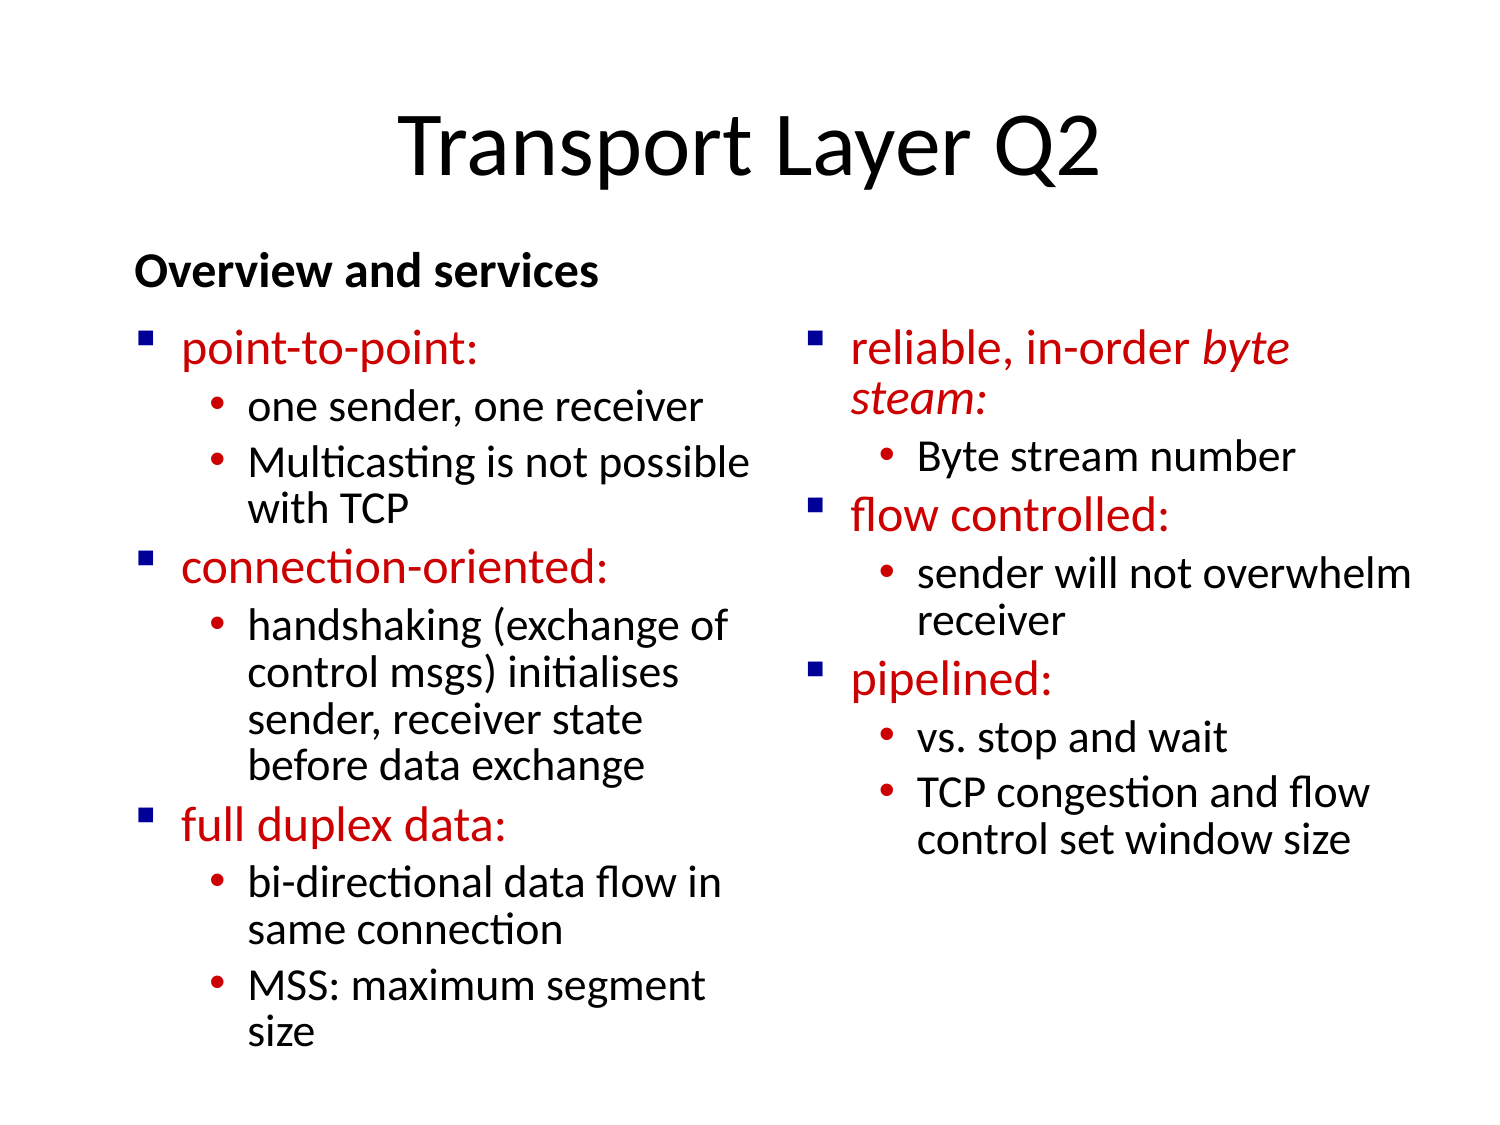

# Transport Layer Q2
Overview and services
reliable, in-order byte steam:
Byte stream number
flow controlled:
sender will not overwhelm receiver
pipelined:
vs. stop and wait
TCP congestion and flow control set window size
point-to-point:
one sender, one receiver
Multicasting is not possible with TCP
connection-oriented:
handshaking (exchange of control msgs) initialises sender, receiver state before data exchange
full duplex data:
bi-directional data flow in same connection
MSS: maximum segment size